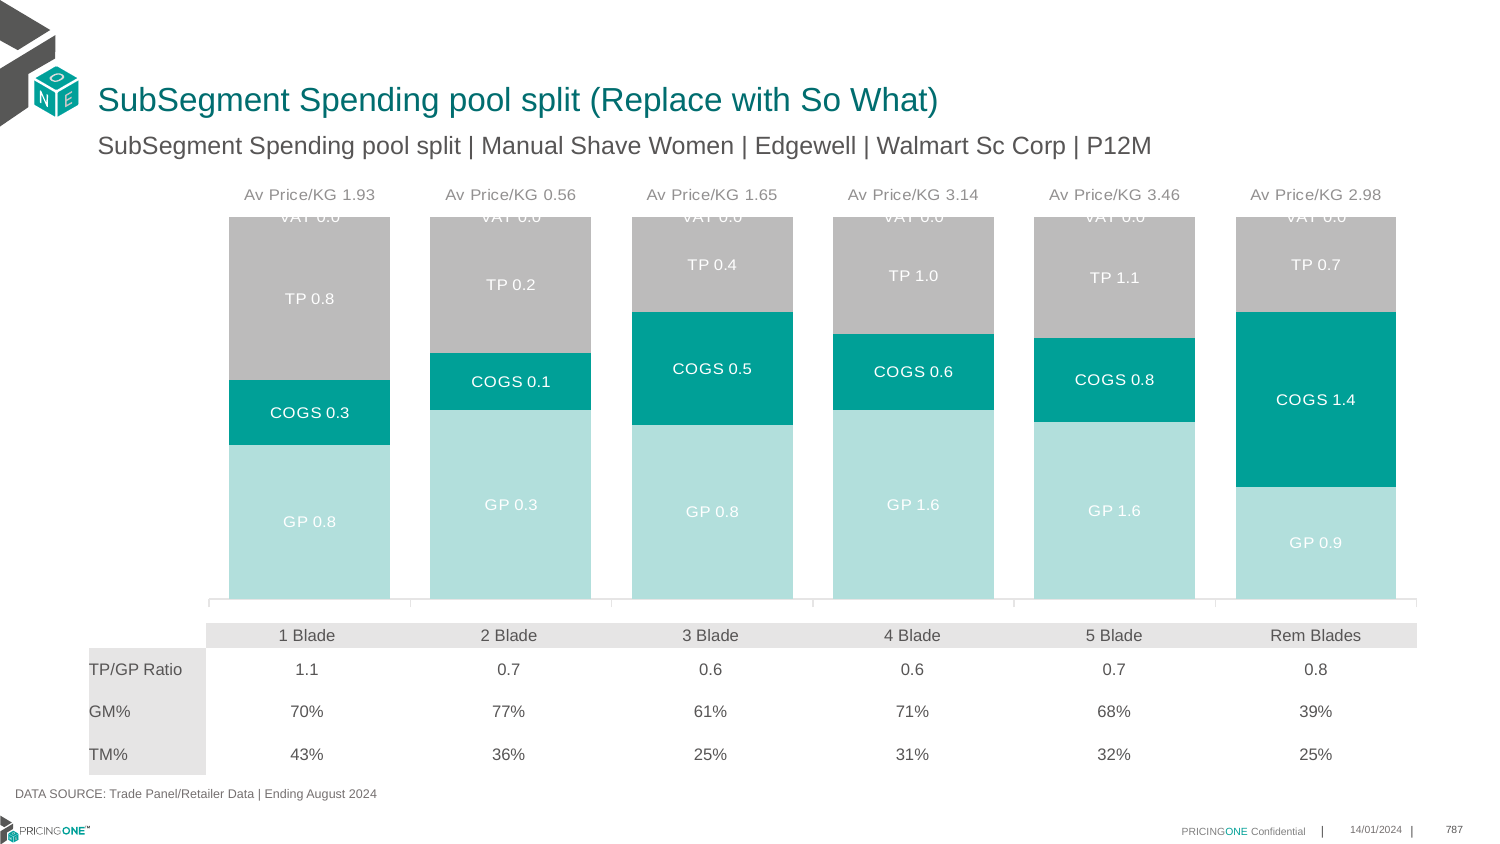

# SubSegment Spending pool split (Replace with So What)
SubSegment Spending pool split | Manual Shave Women | Edgewell | Walmart Sc Corp | P12M

### Chart

| Category | GP | COGS | TP | VAT |
|---|---|---|---|---|
| Av Price/KG 1.93 | 0.7585194612073245 | 0.32222117058813643 | 0.808274201277833 | 0.0 |
| Av Price/KG 0.56 | 0.2758881636865912 | 0.0825135848942048 | 0.19933098570170915 | 0.0 |
| Av Price/KG 1.65 | 0.7513044294870899 | 0.48815307005906916 | 0.41330534415103815 | 0.0 |
| Av Price/KG 3.14 | 1.560586814718785 | 0.622913252963761 | 0.9674970082751528 | 0.0 |
| Av Price/KG 3.46 | 1.6056184791109673 | 0.7563985301036107 | 1.0990873814311763 | 0.0 |
| Av Price/KG 2.98 | 0.8745630174768058 | 1.379394244358165 | 0.7433514310868921 | 0.0 |
|  | 1 Blade | 2 Blade | 3 Blade | 4 Blade | 5 Blade | Rem Blades |
| --- | --- | --- | --- | --- | --- | --- |
| TP/GP Ratio | 1.1 | 0.7 | 0.6 | 0.6 | 0.7 | 0.8 |
| GM% | 70% | 77% | 61% | 71% | 68% | 39% |
| TM% | 43% | 36% | 25% | 31% | 32% | 25% |
DATA SOURCE: Trade Panel/Retailer Data | Ending August 2024

14/01/2024
787